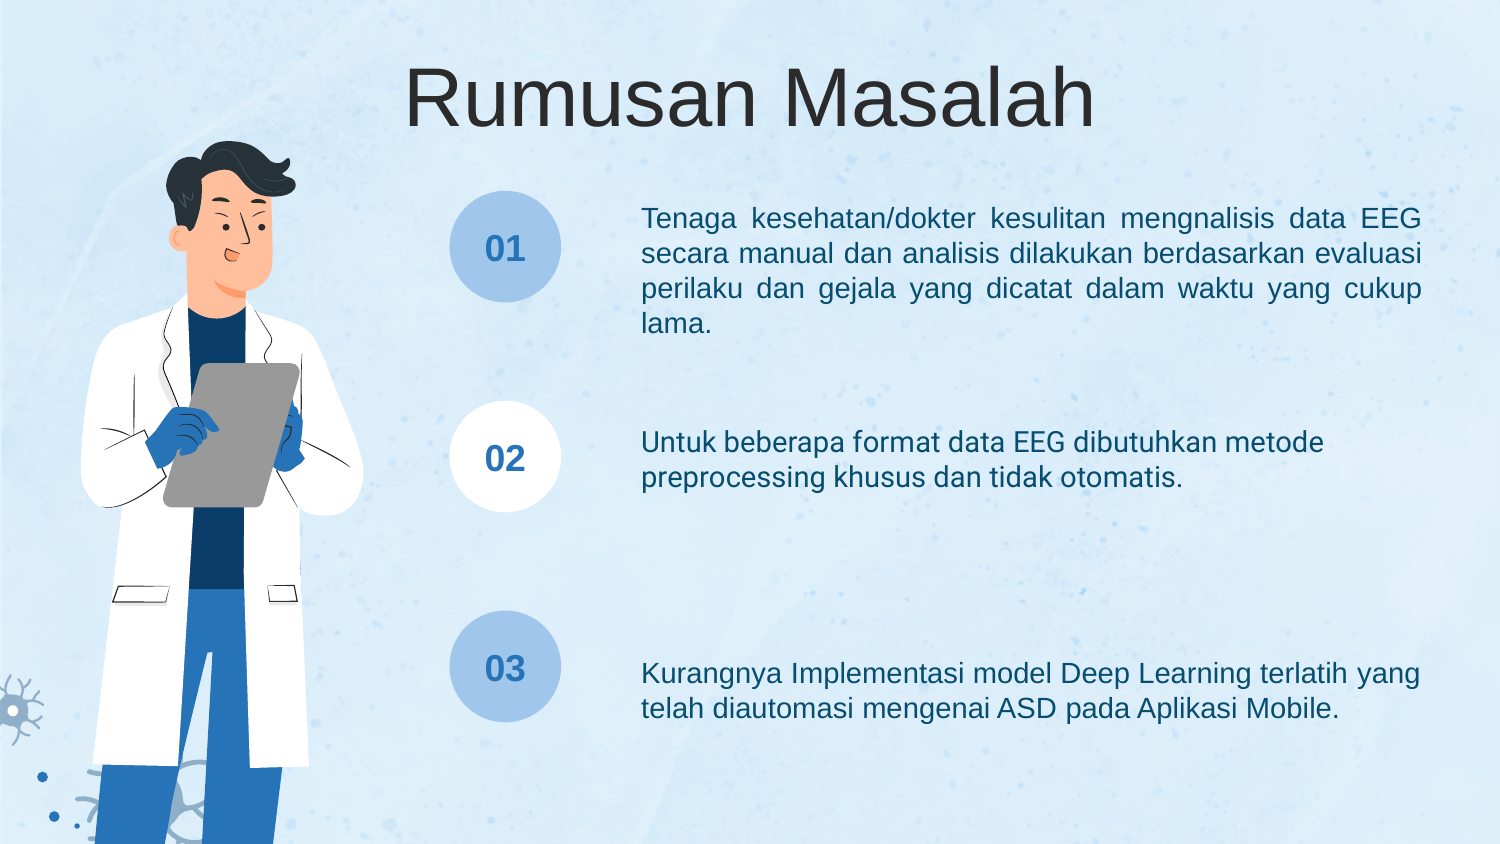

# Rumusan Masalah

01
Tenaga kesehatan/dokter kesulitan mengnalisis data EEG secara manual dan analisis dilakukan berdasarkan evaluasi perilaku dan gejala yang dicatat dalam waktu yang cukup lama.
02
Untuk beberapa format data EEG dibutuhkan metode preprocessing khusus dan tidak otomatis.
03
Kurangnya Implementasi model Deep Learning terlatih yang telah diautomasi mengenai ASD pada Aplikasi Mobile.